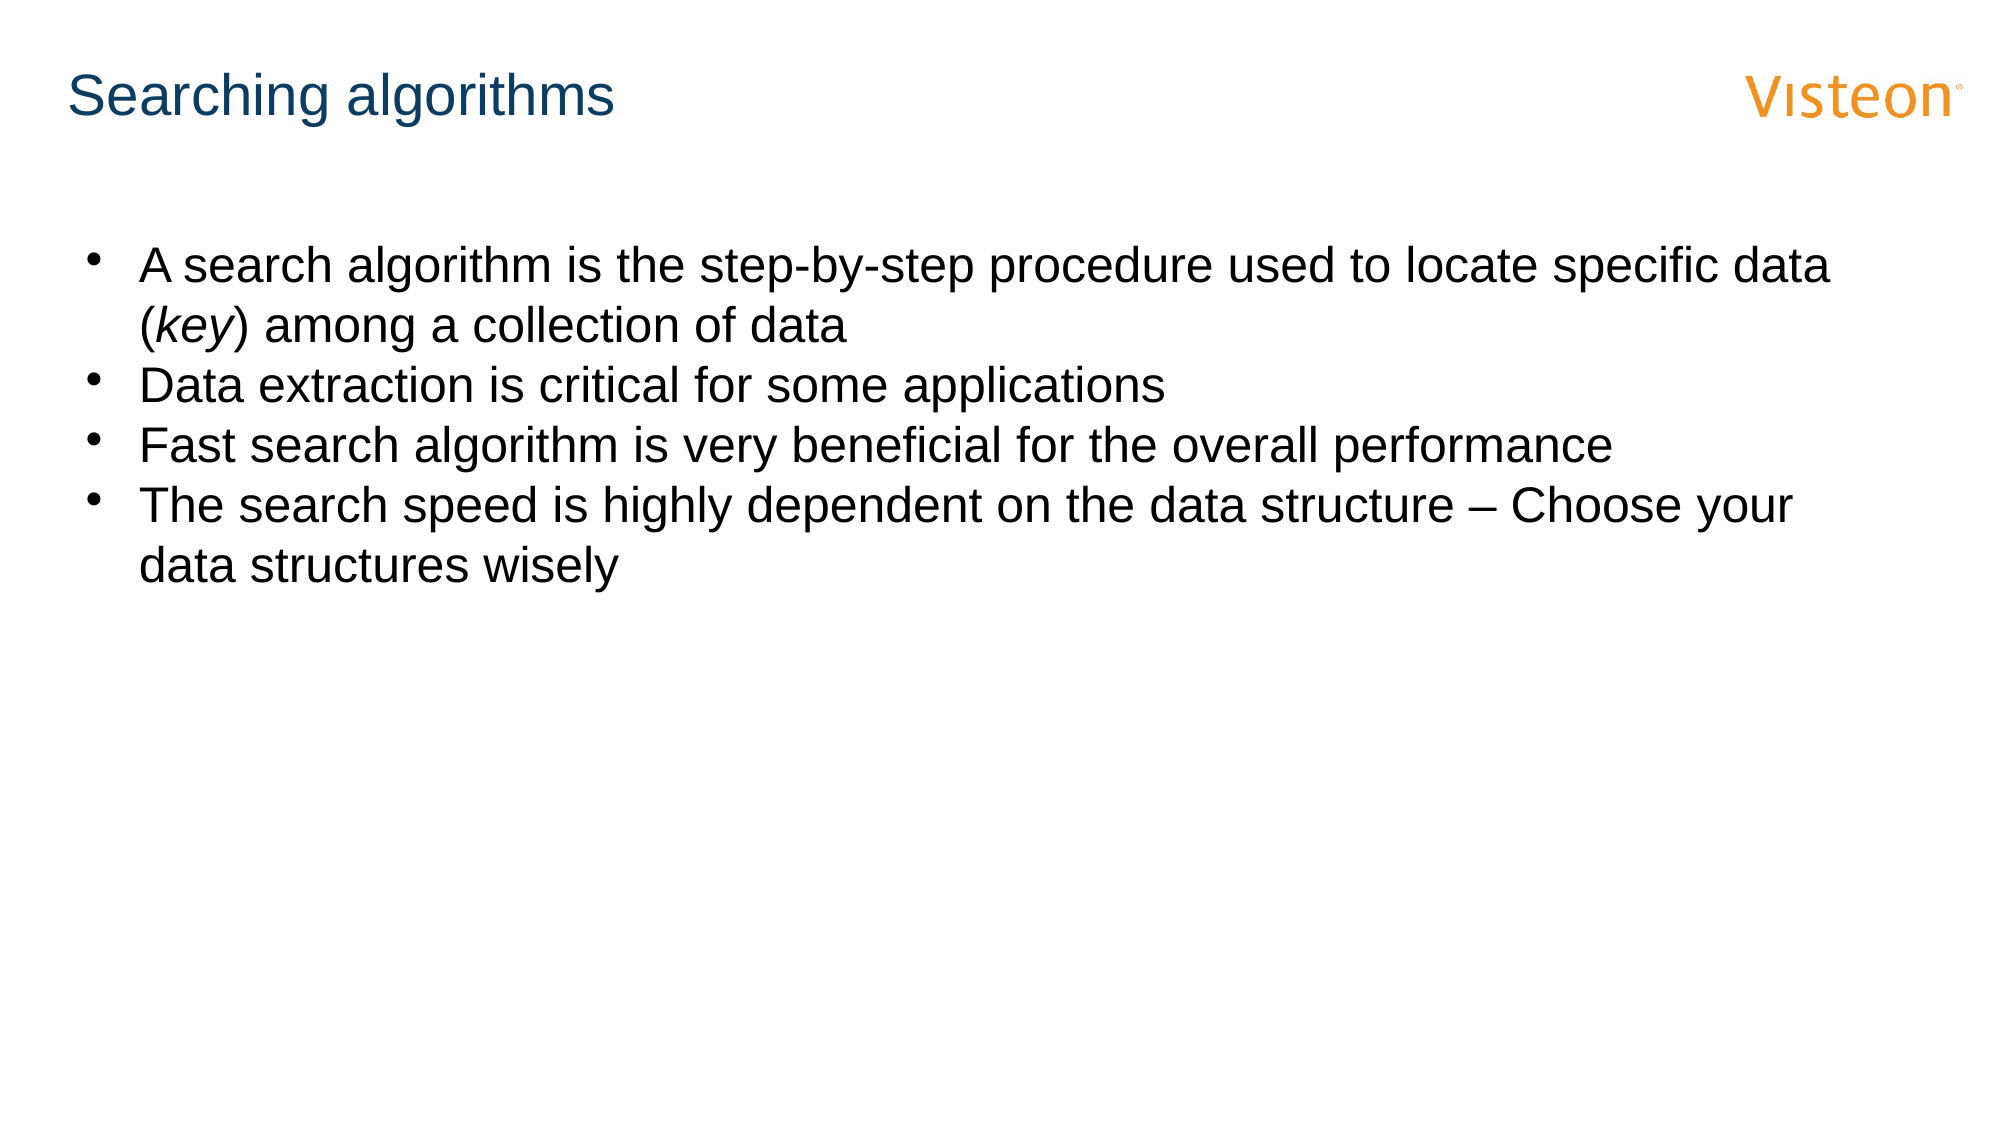

Searching algorithms
A search algorithm is the step-by-step procedure used to locate specific data (key) among a collection of data
Data extraction is critical for some applications
Fast search algorithm is very beneficial for the overall performance
The search speed is highly dependent on the data structure – Choose your data structures wisely